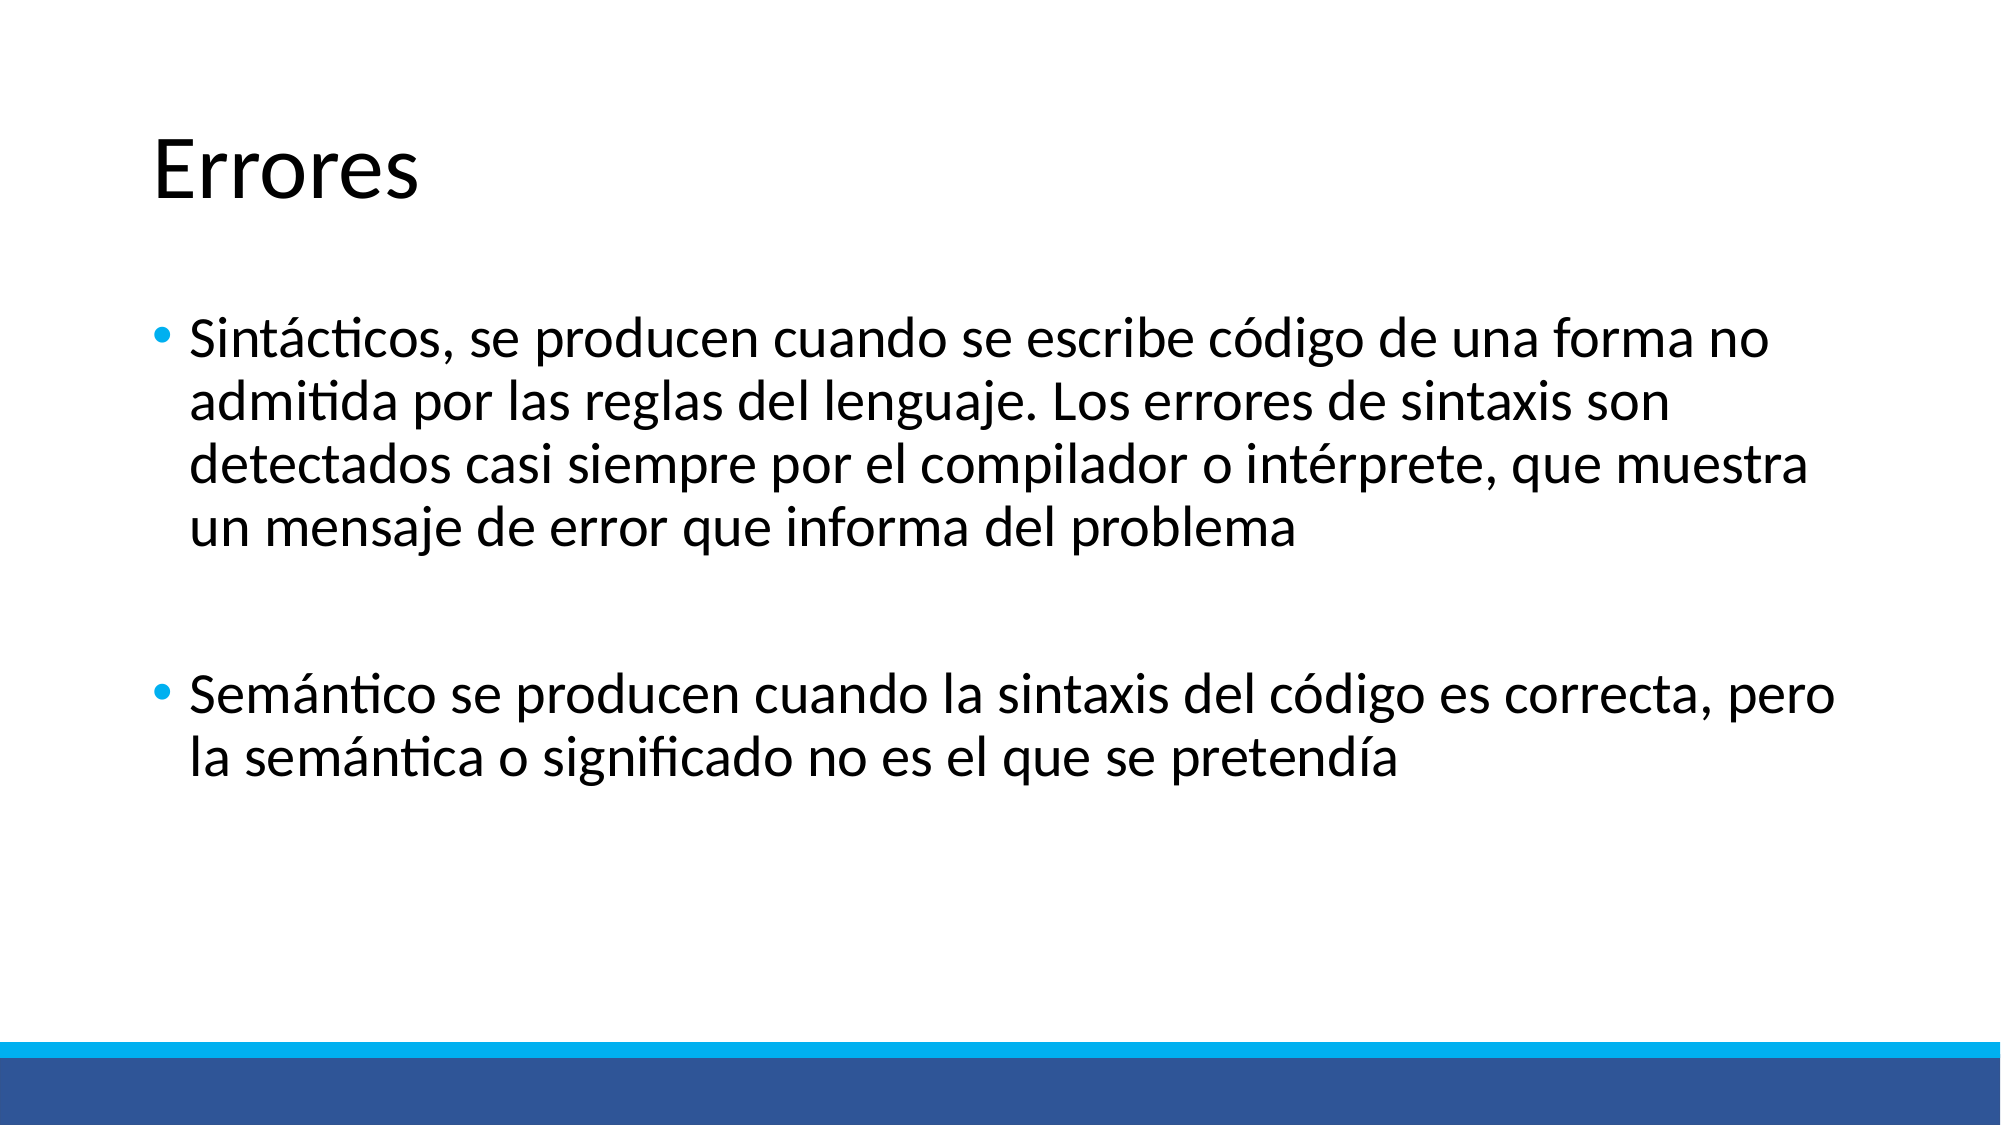

# Errores
Sintácticos, se producen cuando se escribe código de una forma no admitida por las reglas del lenguaje. Los errores de sintaxis son detectados casi siempre por el compilador o intérprete, que muestra un mensaje de error que informa del problema

Semántico se producen cuando la sintaxis del código es correcta, pero la semántica o significado no es el que se pretendía